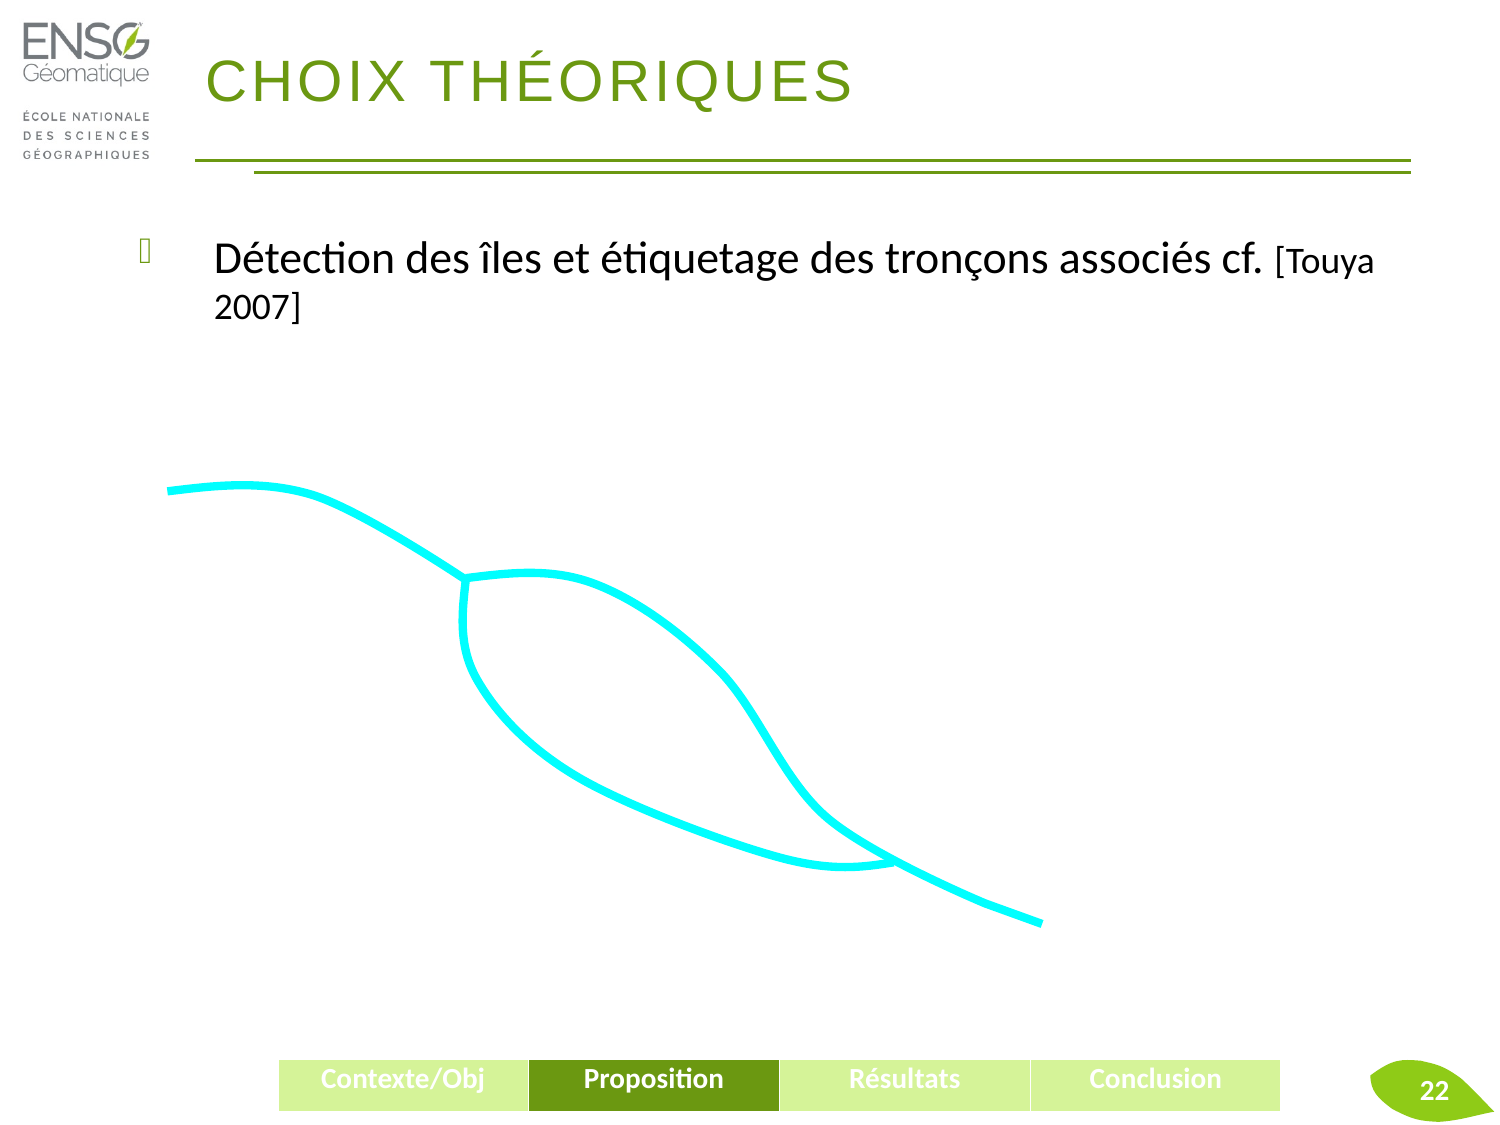

# Choix théoriques
Détection des îles et étiquetage des tronçons associés cf. [Touya 2007]

22